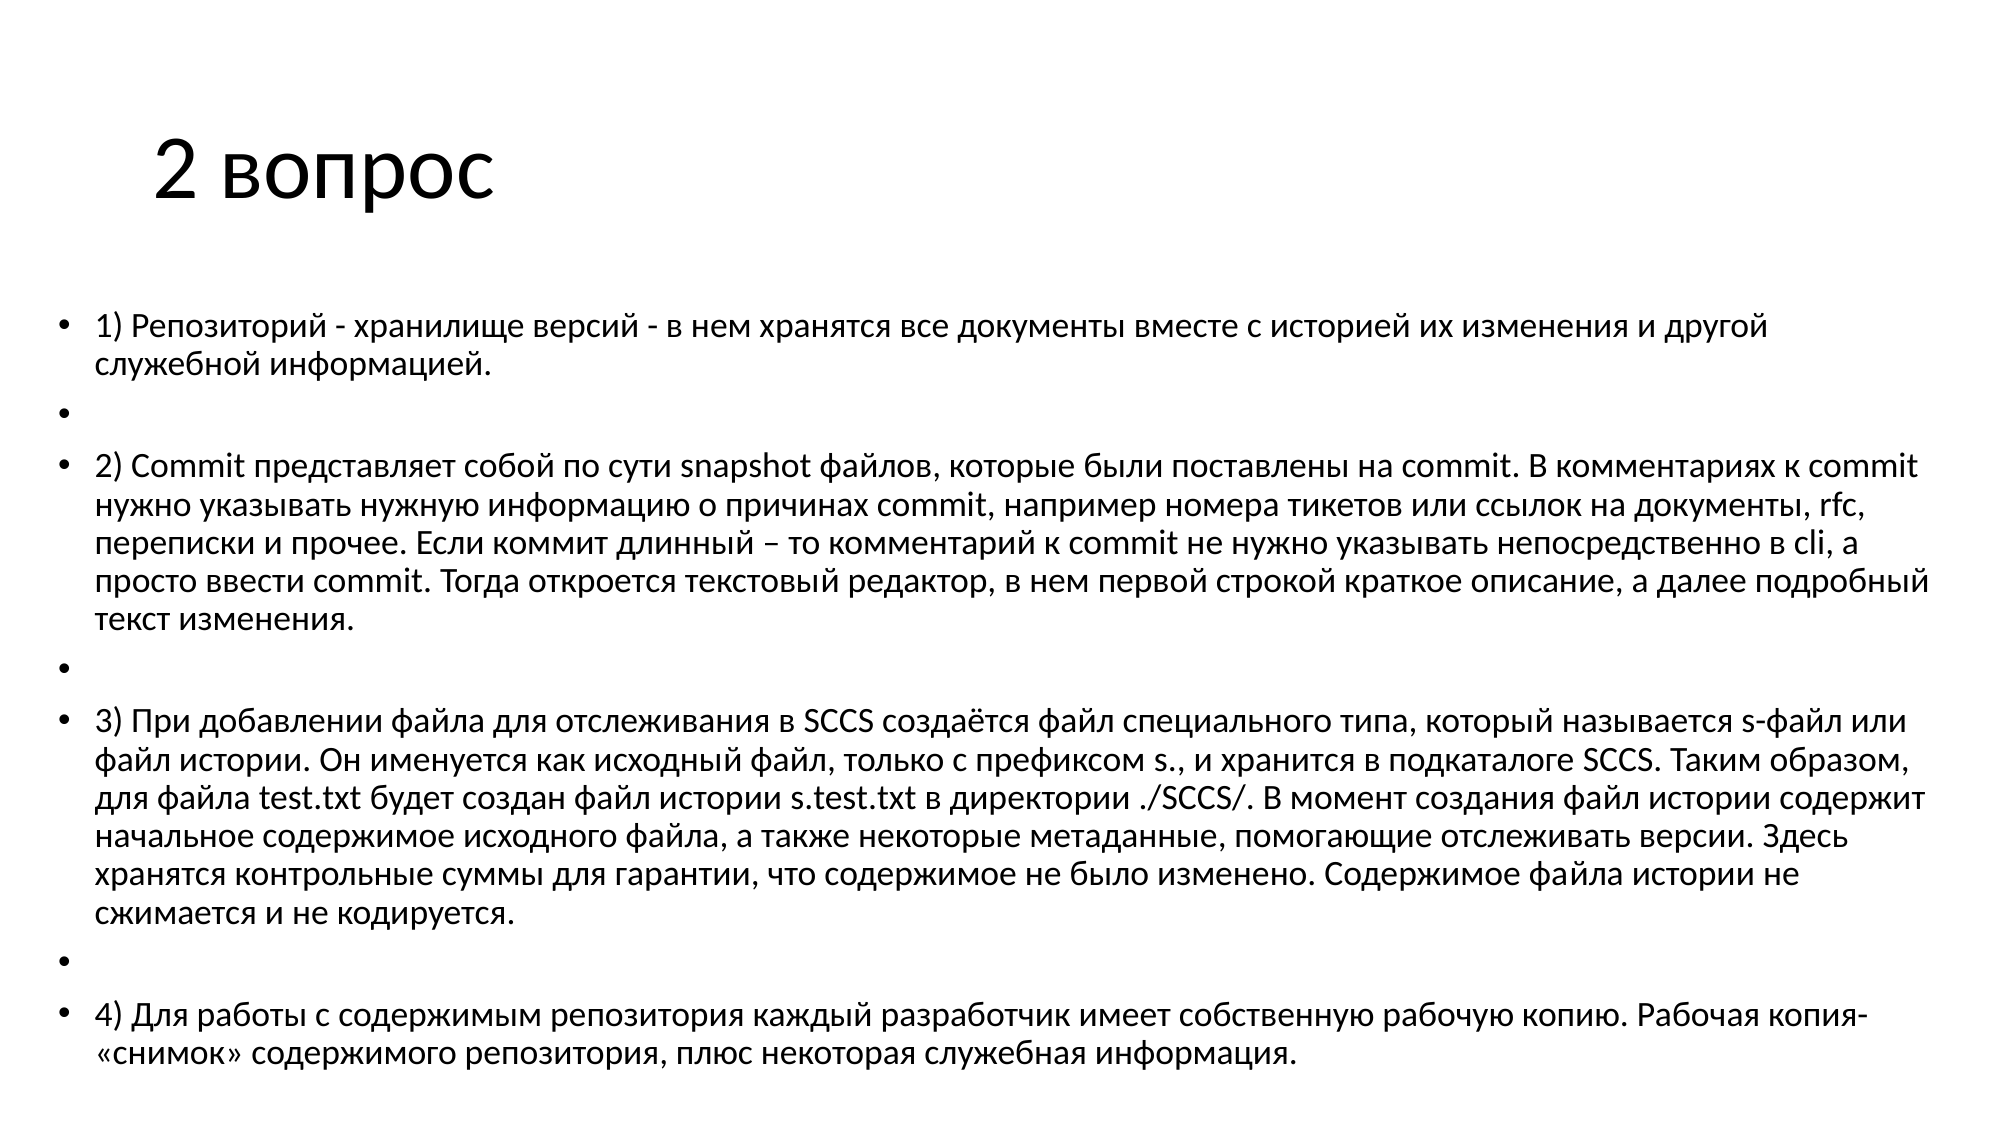

# 2 вопрос
1) Репозиторий - хранилище версий - в нем хранятся все документы вместе с историей их изменения и другой служебной информацией.

2) Commit представляет собой по сути snapshot файлов, которые были поставлены на commit. В комментариях к commit нужно указывать нужную информацию о причинах commit, например номера тикетов или ссылок на документы, rfc, переписки и прочее. Если коммит длинный – то комментарий к commit не нужно указывать непосредственно в cli, а просто ввести commit. Тогда откроется текстовый редактор, в нем первой строкой краткое описание, а далее подробный текст изменения.

3) При добавлении файла для отслеживания в SCCS создаётся файл специального типа, который называется s-файл или файл истории. Он именуется как исходный файл, только с префиксом s., и хранится в подкаталоге SCCS. Таким образом, для файла test.txt будет создан файл истории s.test.txt в директории ./SCCS/. В момент создания файл истории содержит начальное содержимое исходного файла, а также некоторые метаданные, помогающие отслеживать версии. Здесь хранятся контрольные суммы для гарантии, что содержимое не было изменено. Содержимое файла истории не сжимается и не кодируется.

4) Для работы с содержимым репозитория каждый разработчик имеет собственную рабочую копию. Рабочая копия- «снимок» содержимого репозитория, плюс некоторая служебная информация.